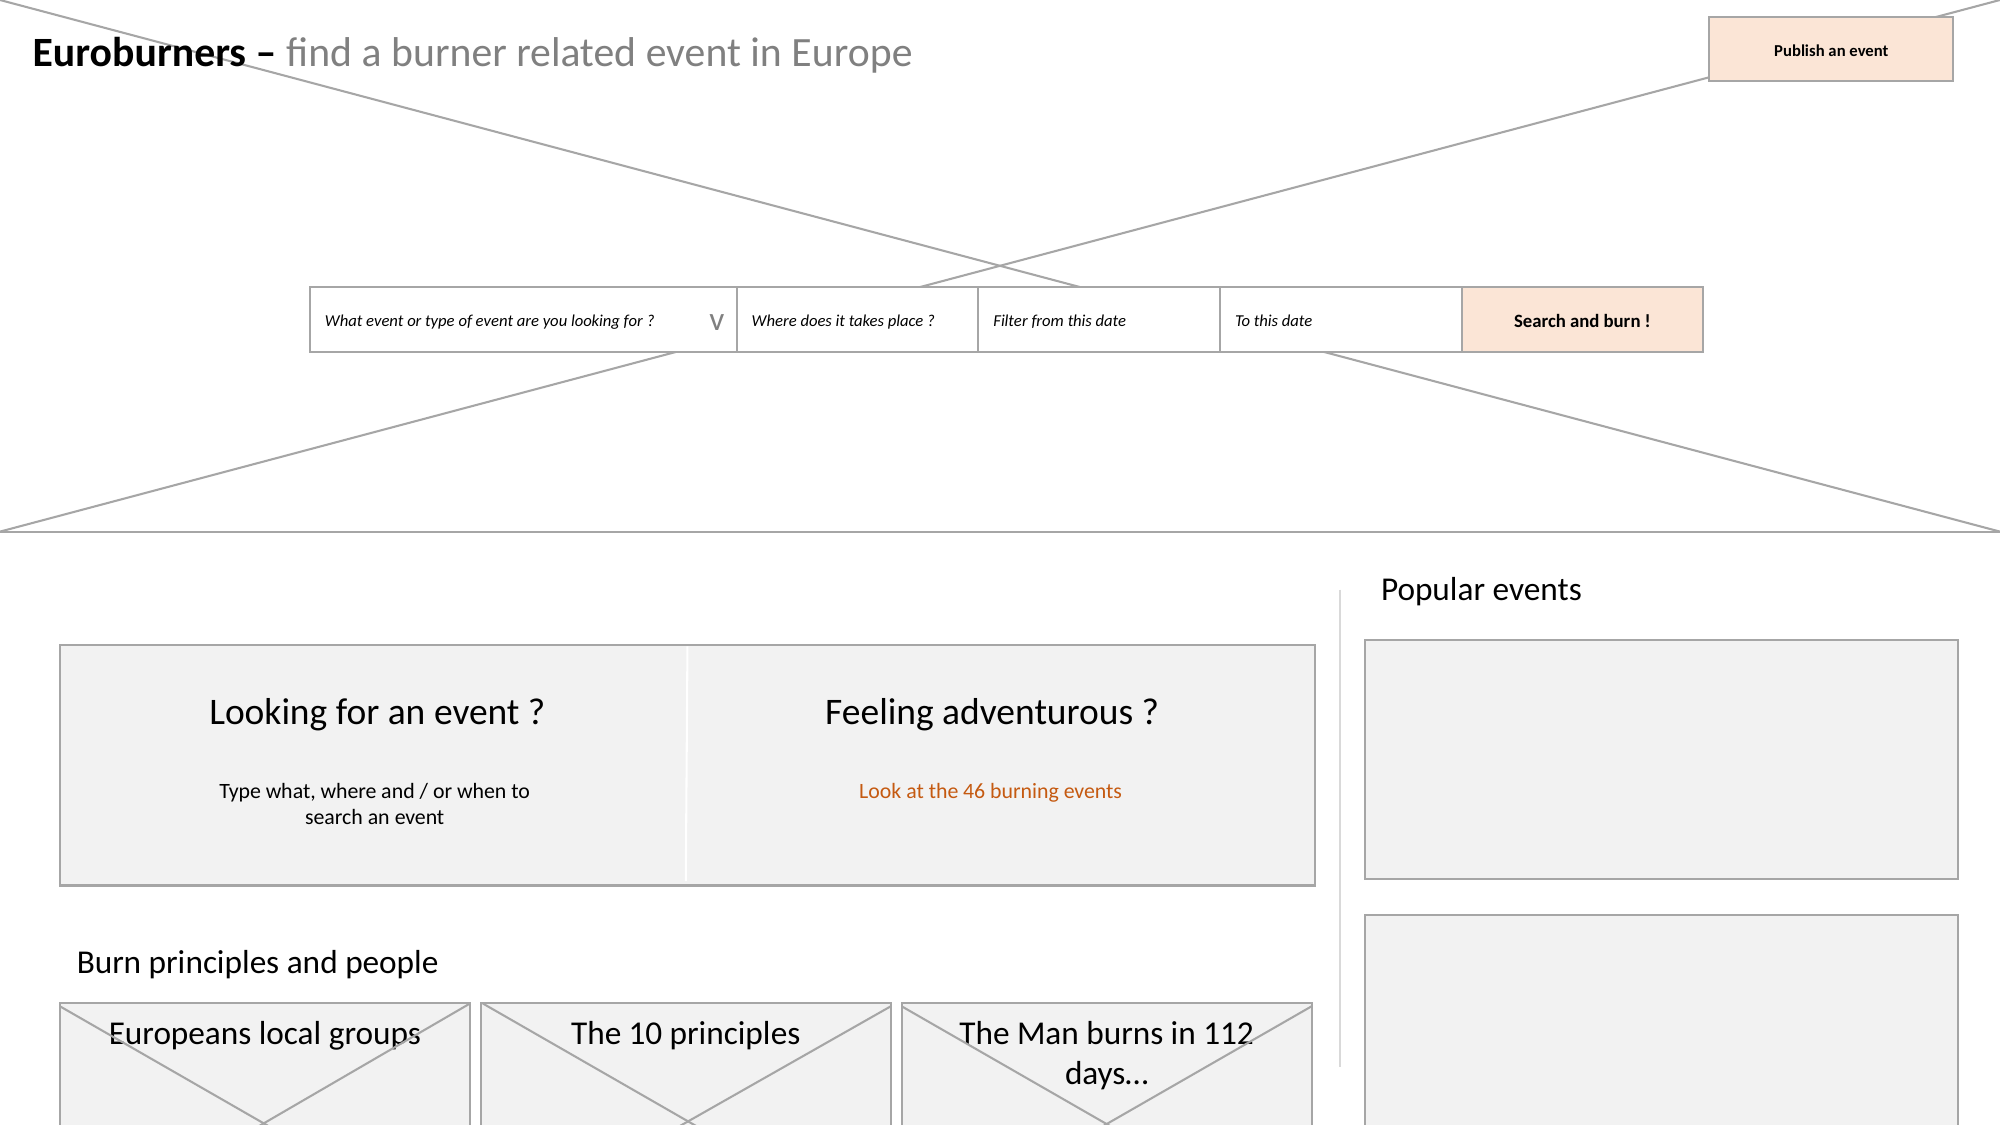

Publish an event
Euroburners – find a burner related event in Europe
What event or type of event are you looking for ?
Where does it takes place ?
Filter from this date
To this date
Search and burn !
v
Popular events

Looking for an event ?
Feeling adventurous ?
Type what, where and / or when to search an event
Look at the 46 burning events

Burn principles and people
The 10 principles
The Man burns in 112 days…
Europeans local groups